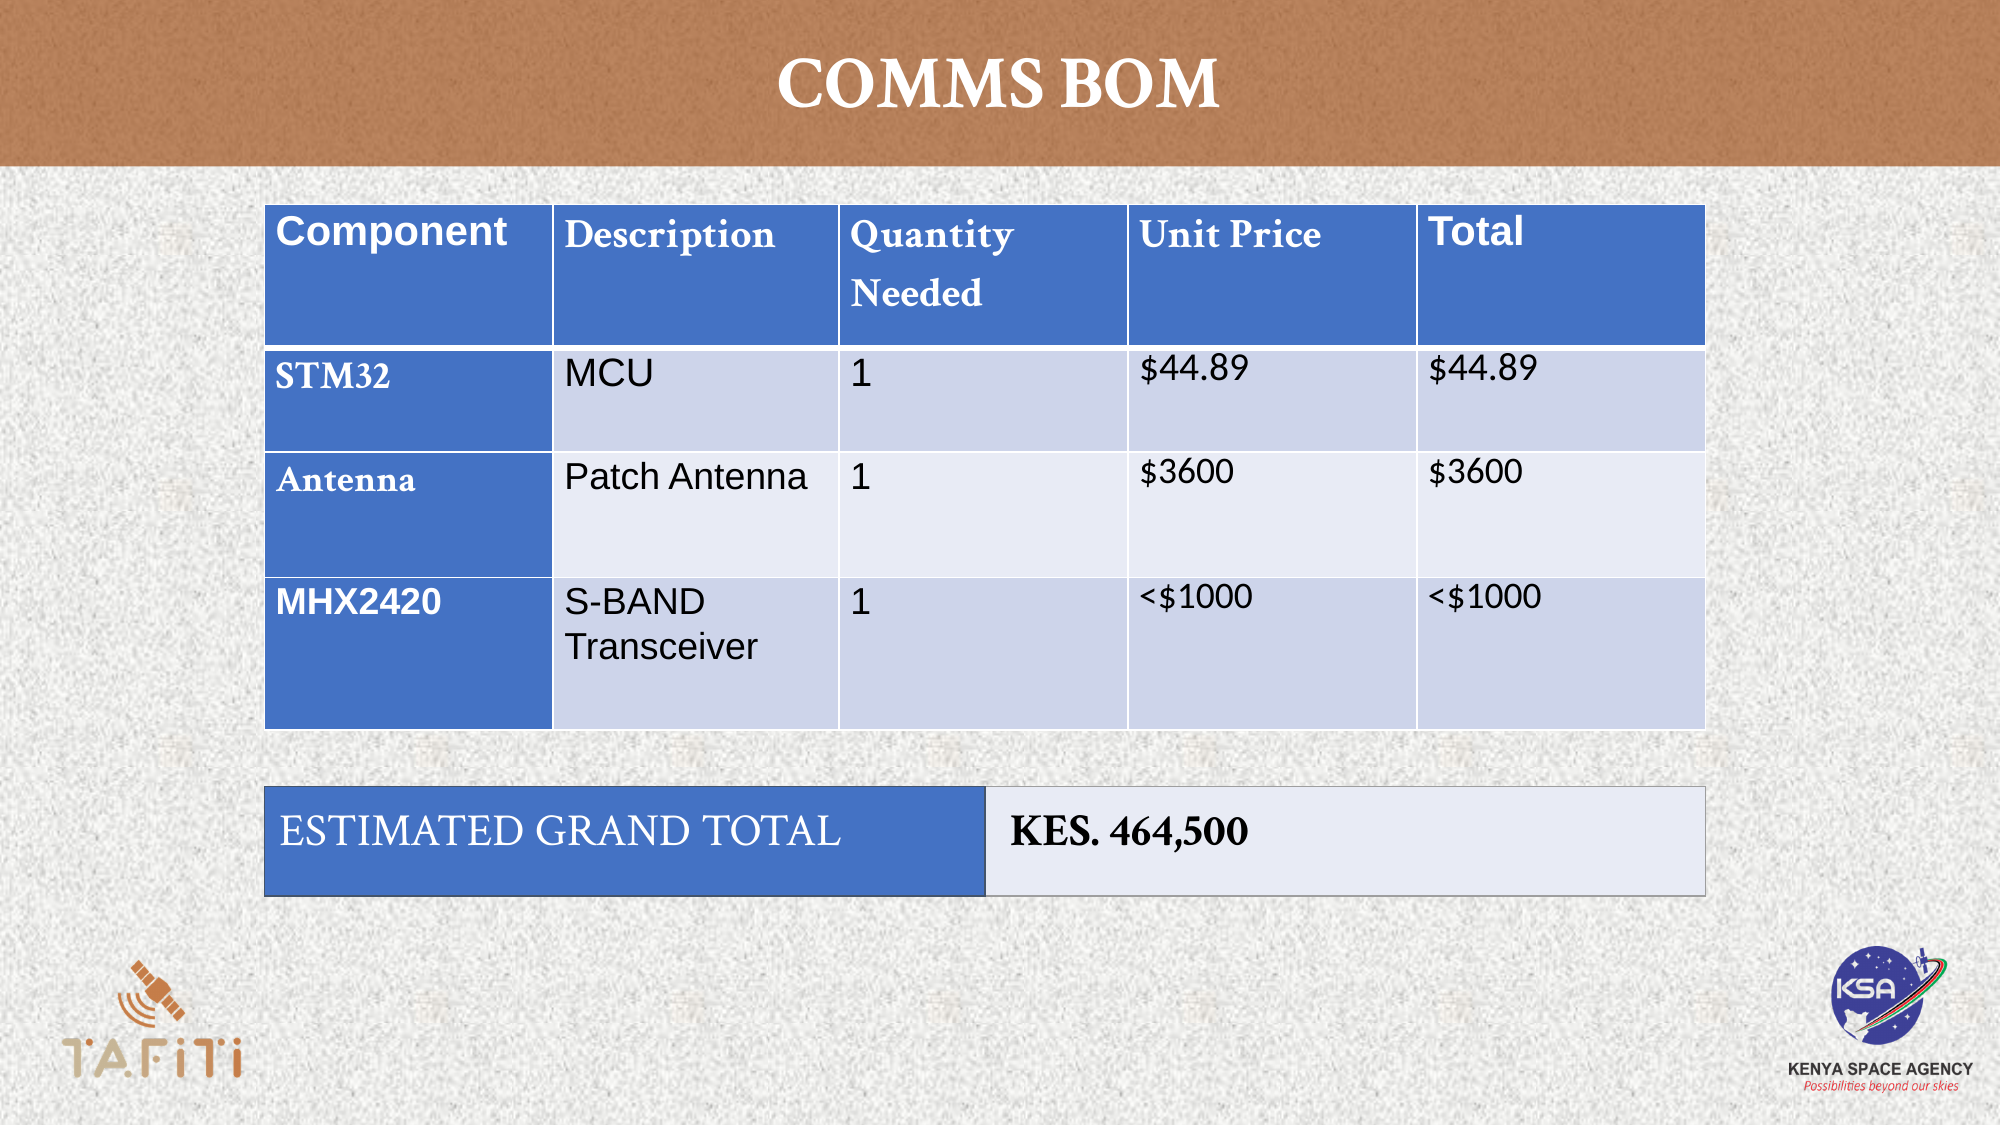

# COMMS BOM
| Component | Description | Quantity Needed | Unit Price | Total |
| --- | --- | --- | --- | --- |
| STM32 | MCU | 1 | $44.89 | $44.89 |
| Antenna | Patch Antenna | 1 | $3600 | $3600 |
| MHX2420 | S-BAND Transceiver | 1 | <$1000 | <$1000 |
| ESTIMATED GRAND TOTAL | KES. 464,500 |
| --- | --- |